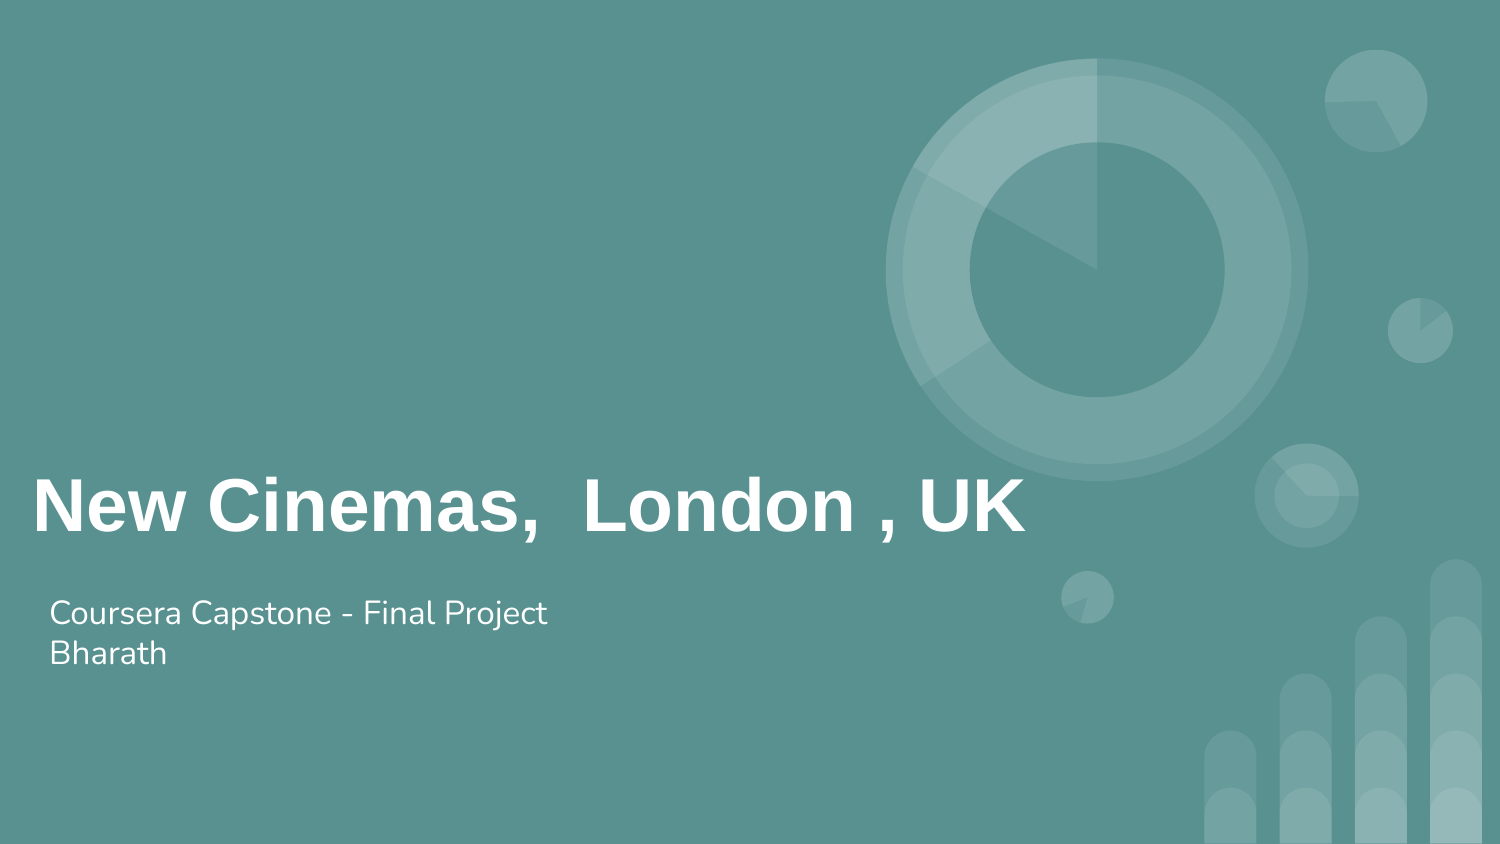

# New Cinemas,  London , UK
Coursera Capstone - Final Project
Bharath